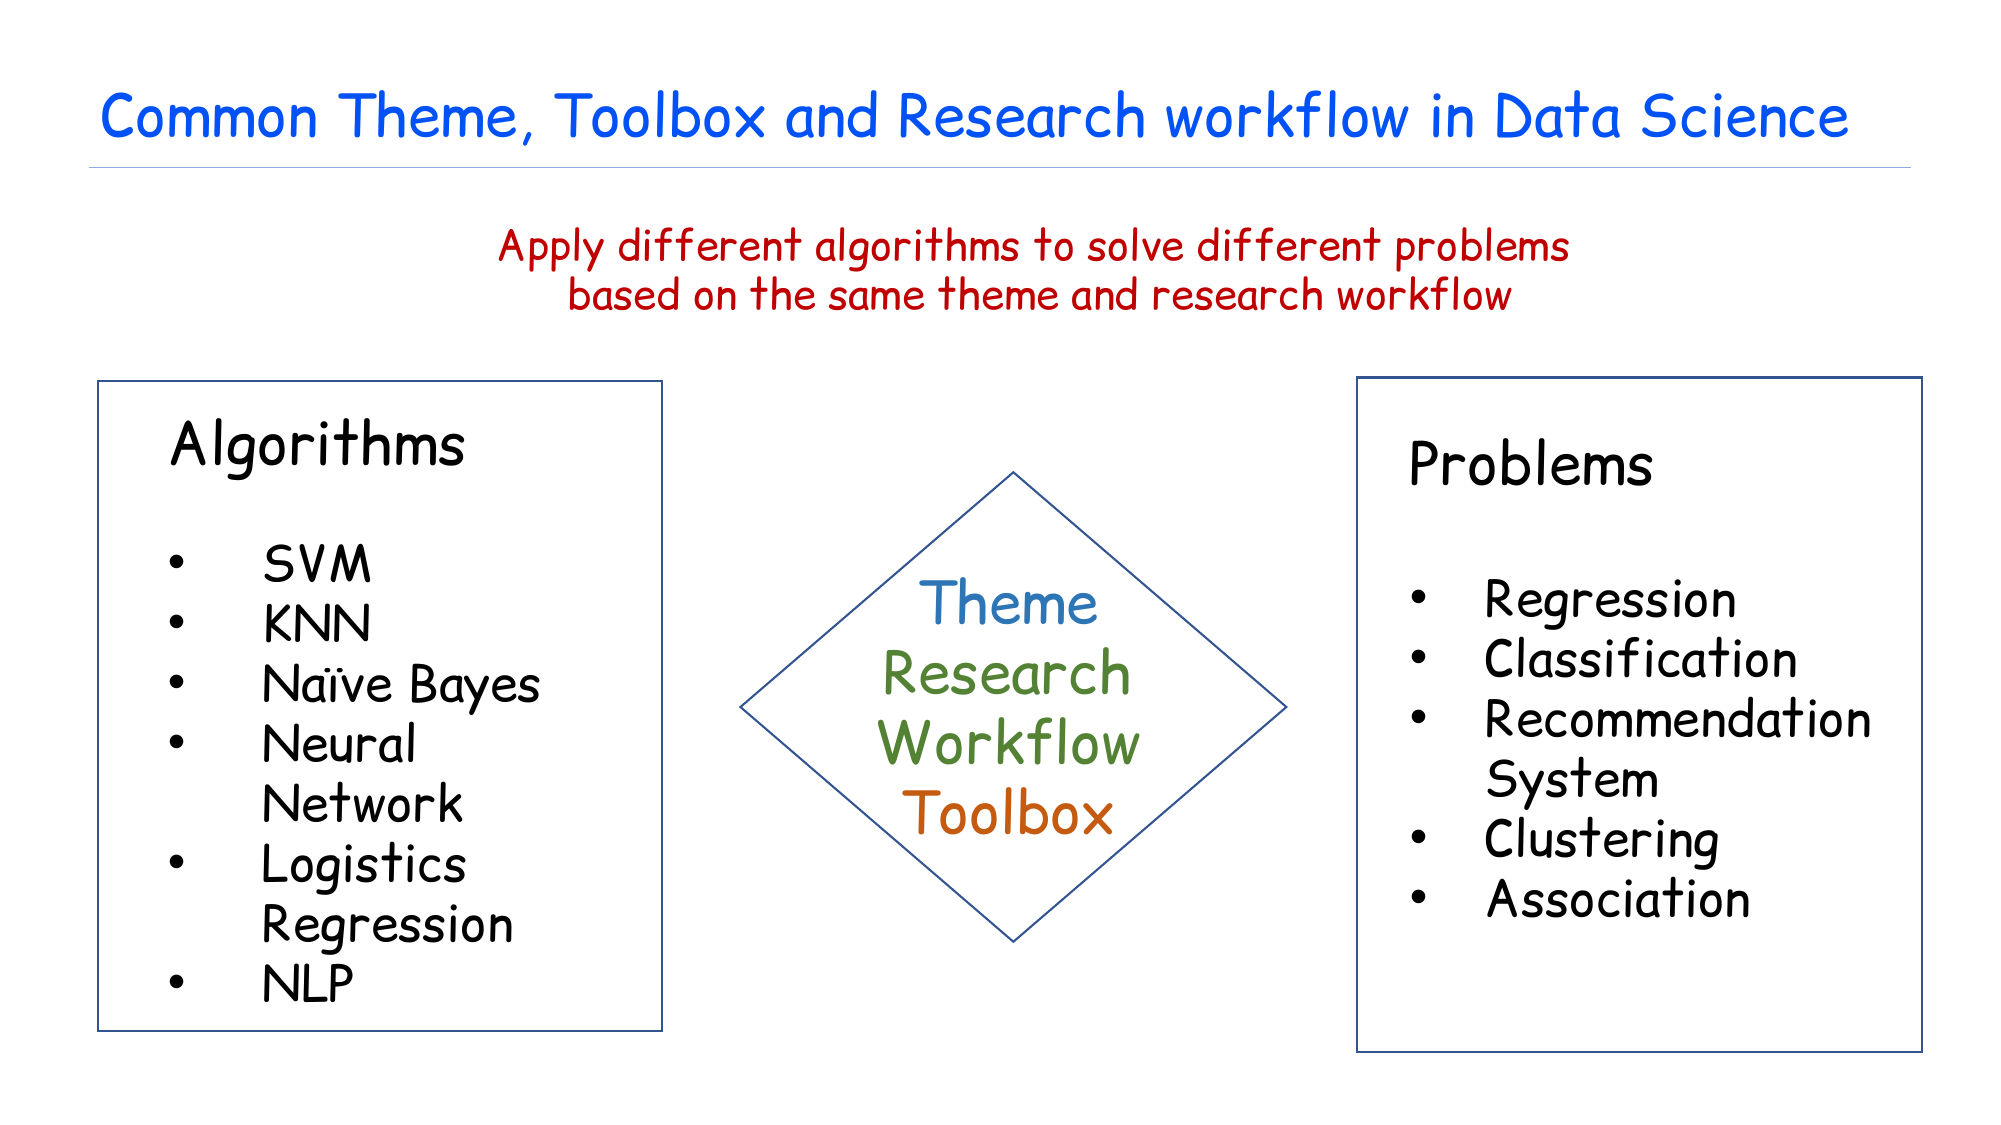

# Common Theme, Toolbox and Research workflow in Data Science
Apply different algorithms to solve different problems
based on the same theme and research workflow

Algorithms

SVM
KNN
Naïve Bayes
Neural Network
Logistics Regression
NLP

Problems

Regression
Classification
Recommendation System
Clustering
Association

Theme
Research Workflow
Toolbox